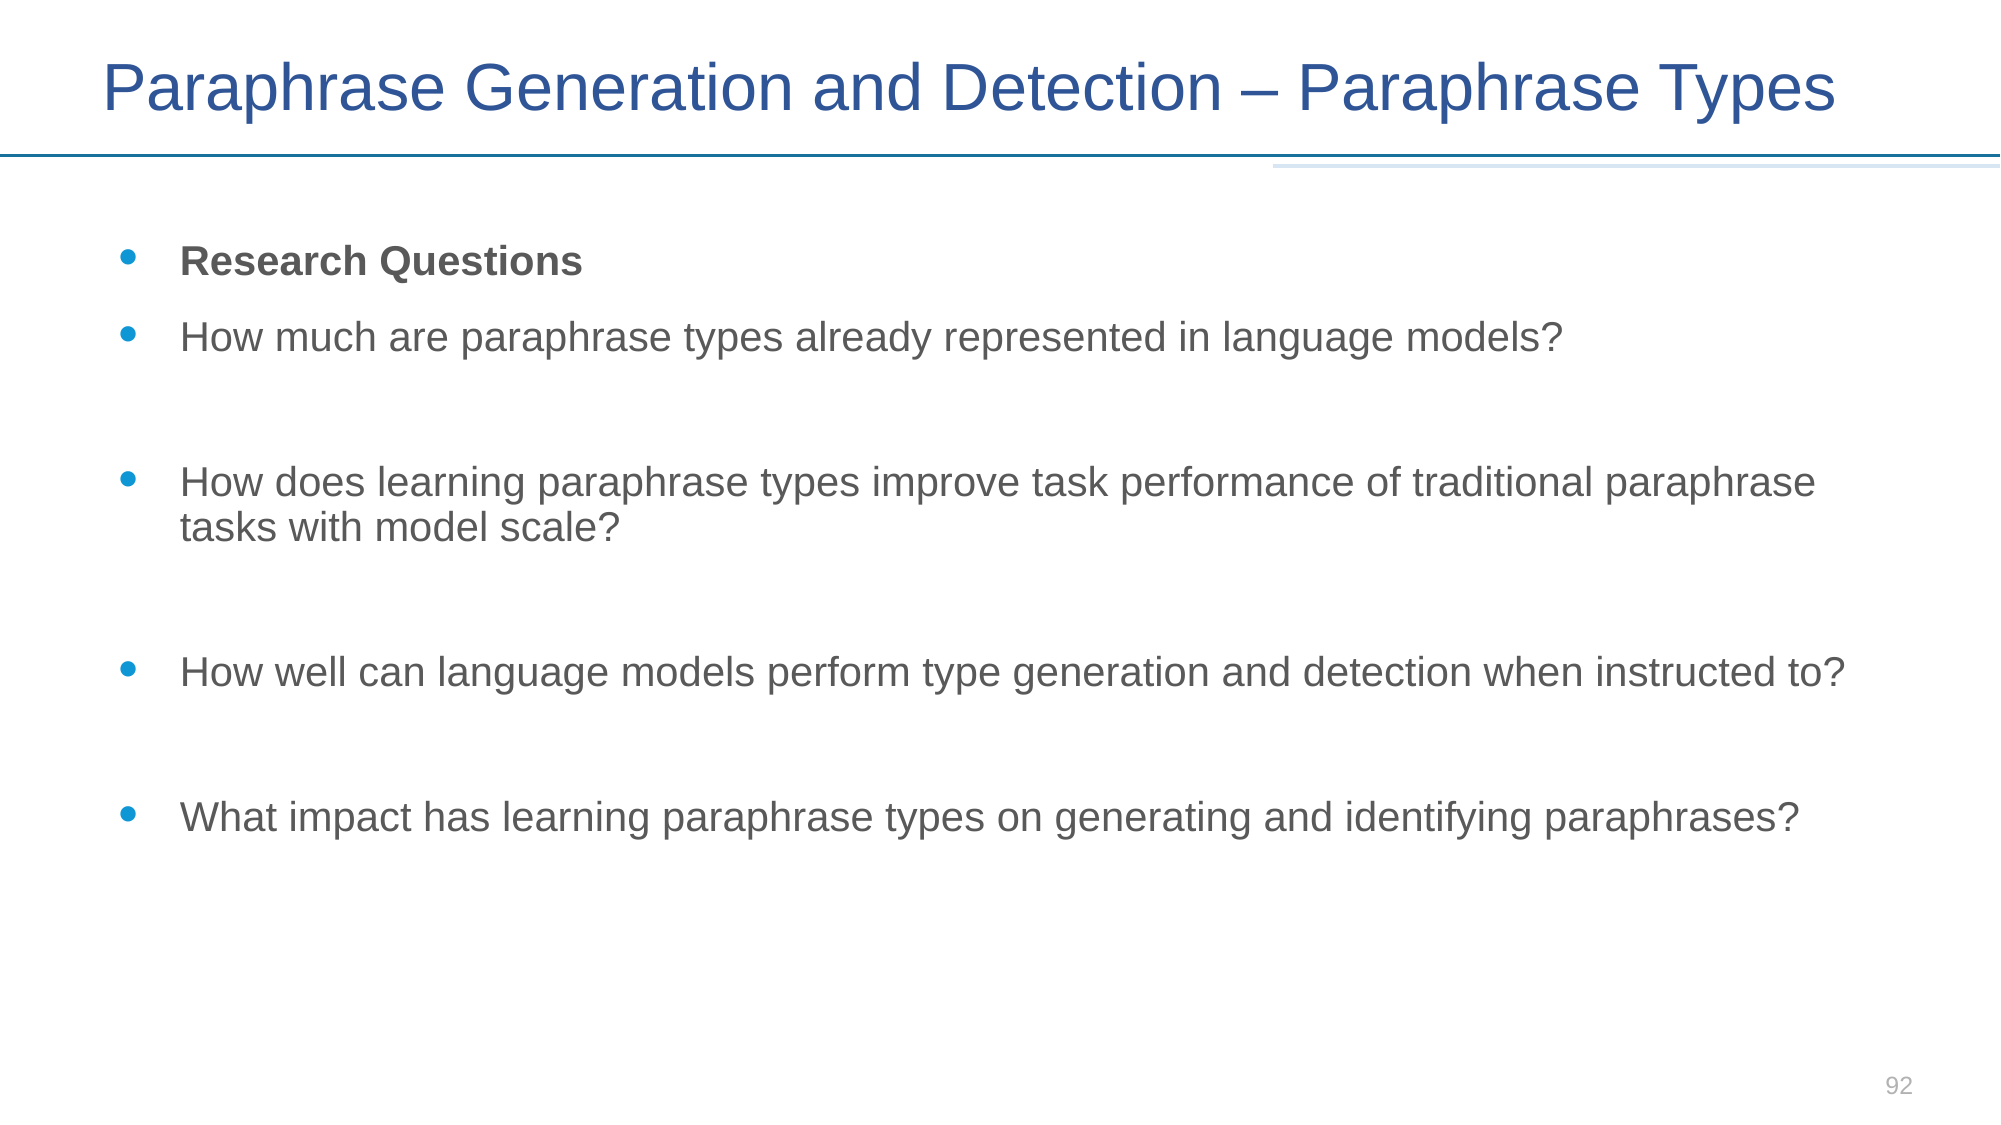

# Paraphrase Generation and Detection – Paraphrase Types
Research Questions
How much are paraphrase types already represented in language models?

How does learning paraphrase types improve task performance of traditional paraphrase tasks with model scale?

How well can language models perform type generation and detection when instructed to?

What impact has learning paraphrase types on generating and identifying paraphrases?

92